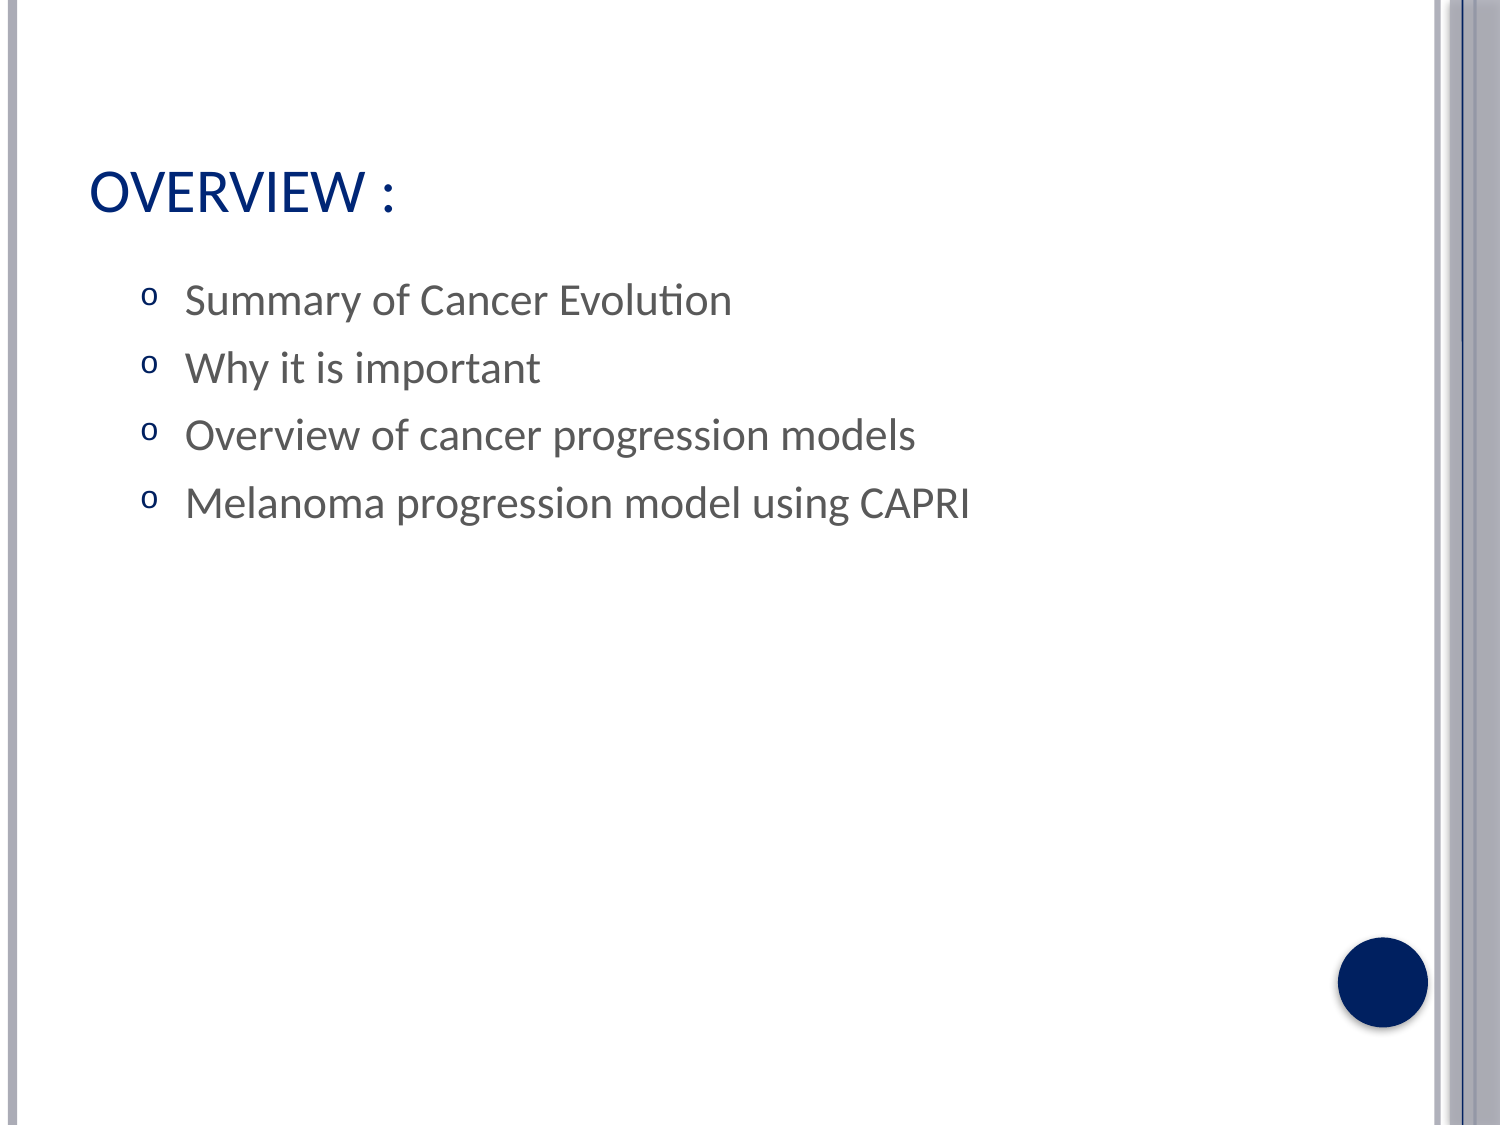

# Overview :
Summary of Cancer Evolution
Why it is important
Overview of cancer progression models
Melanoma progression model using CAPRI